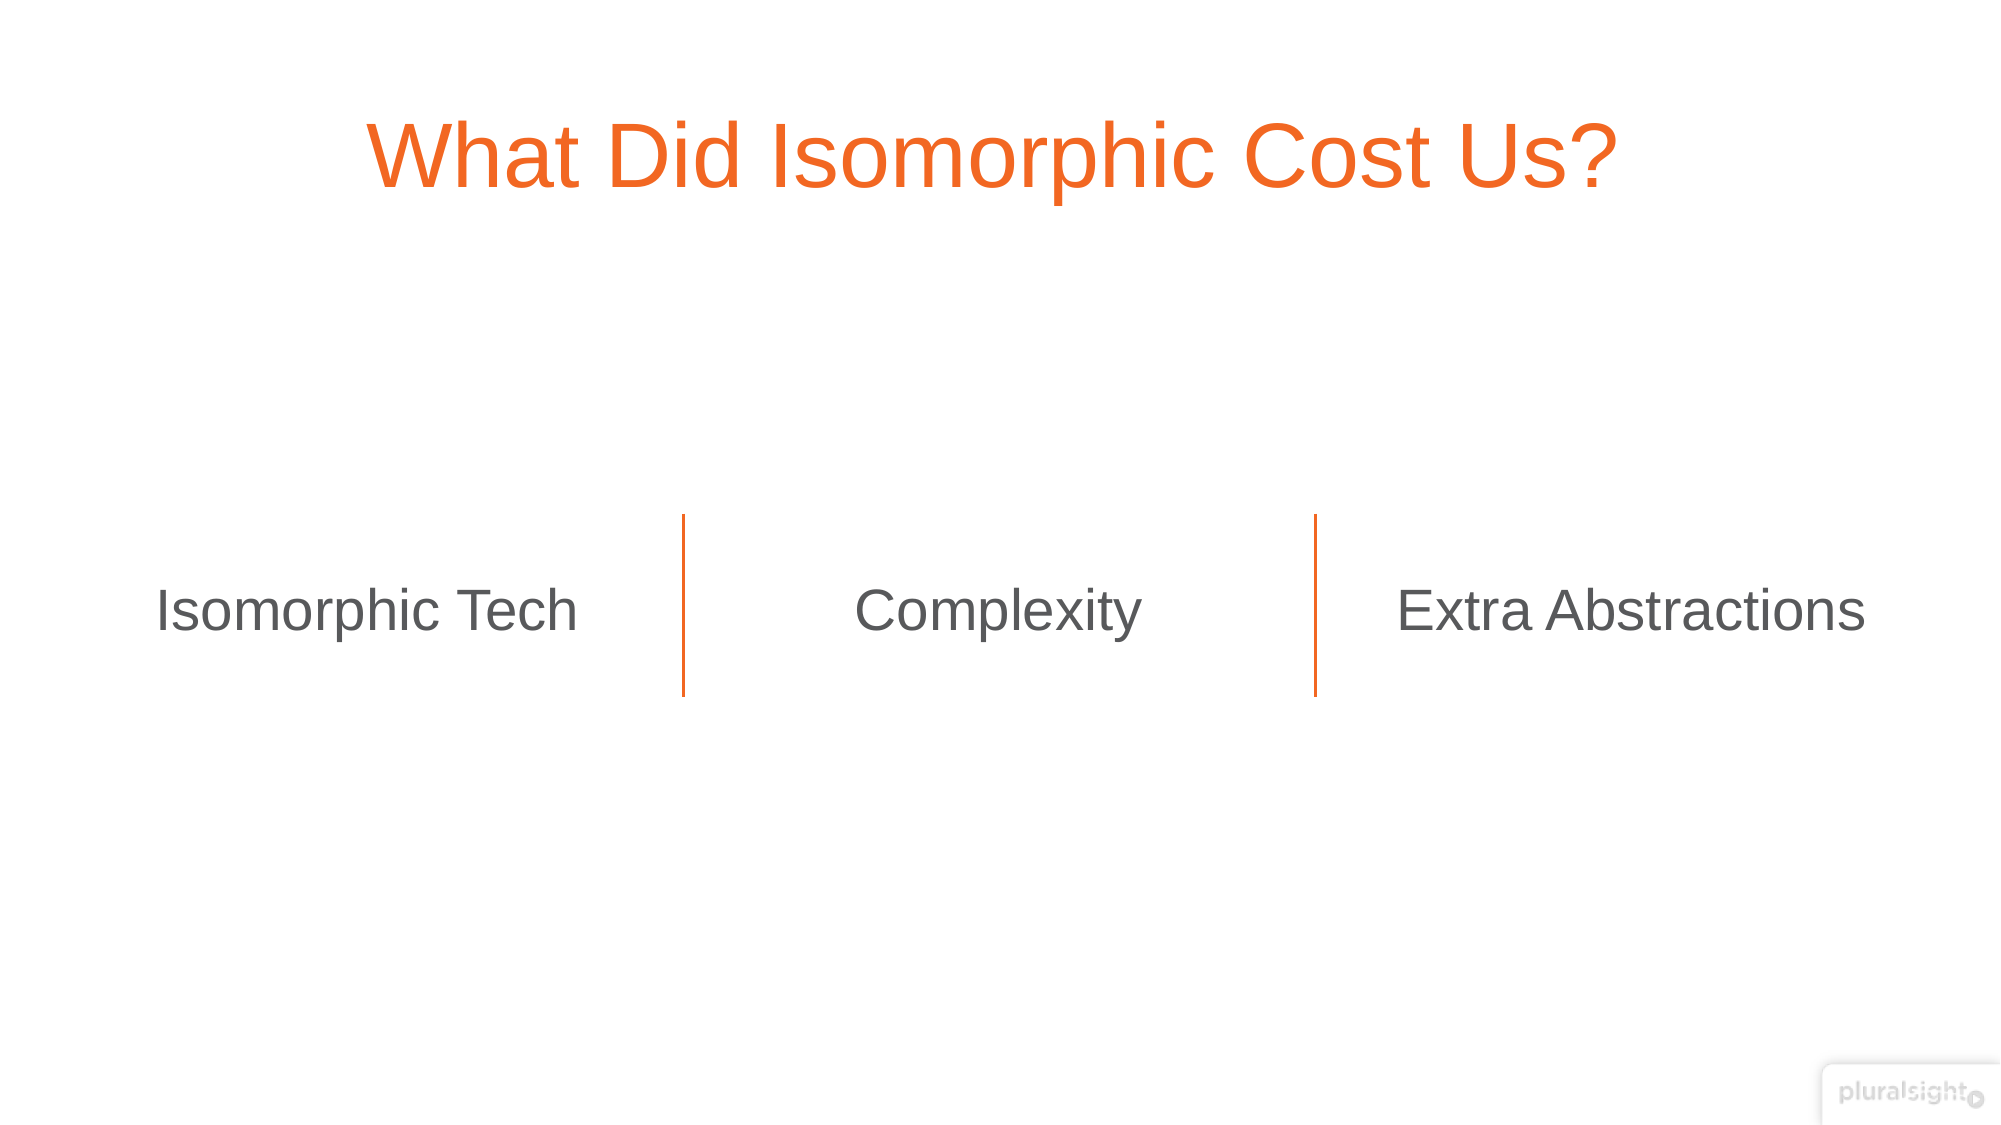

# What Did Isomorphic Cost Us?
Isomorphic Tech
Complexity
Extra Abstractions